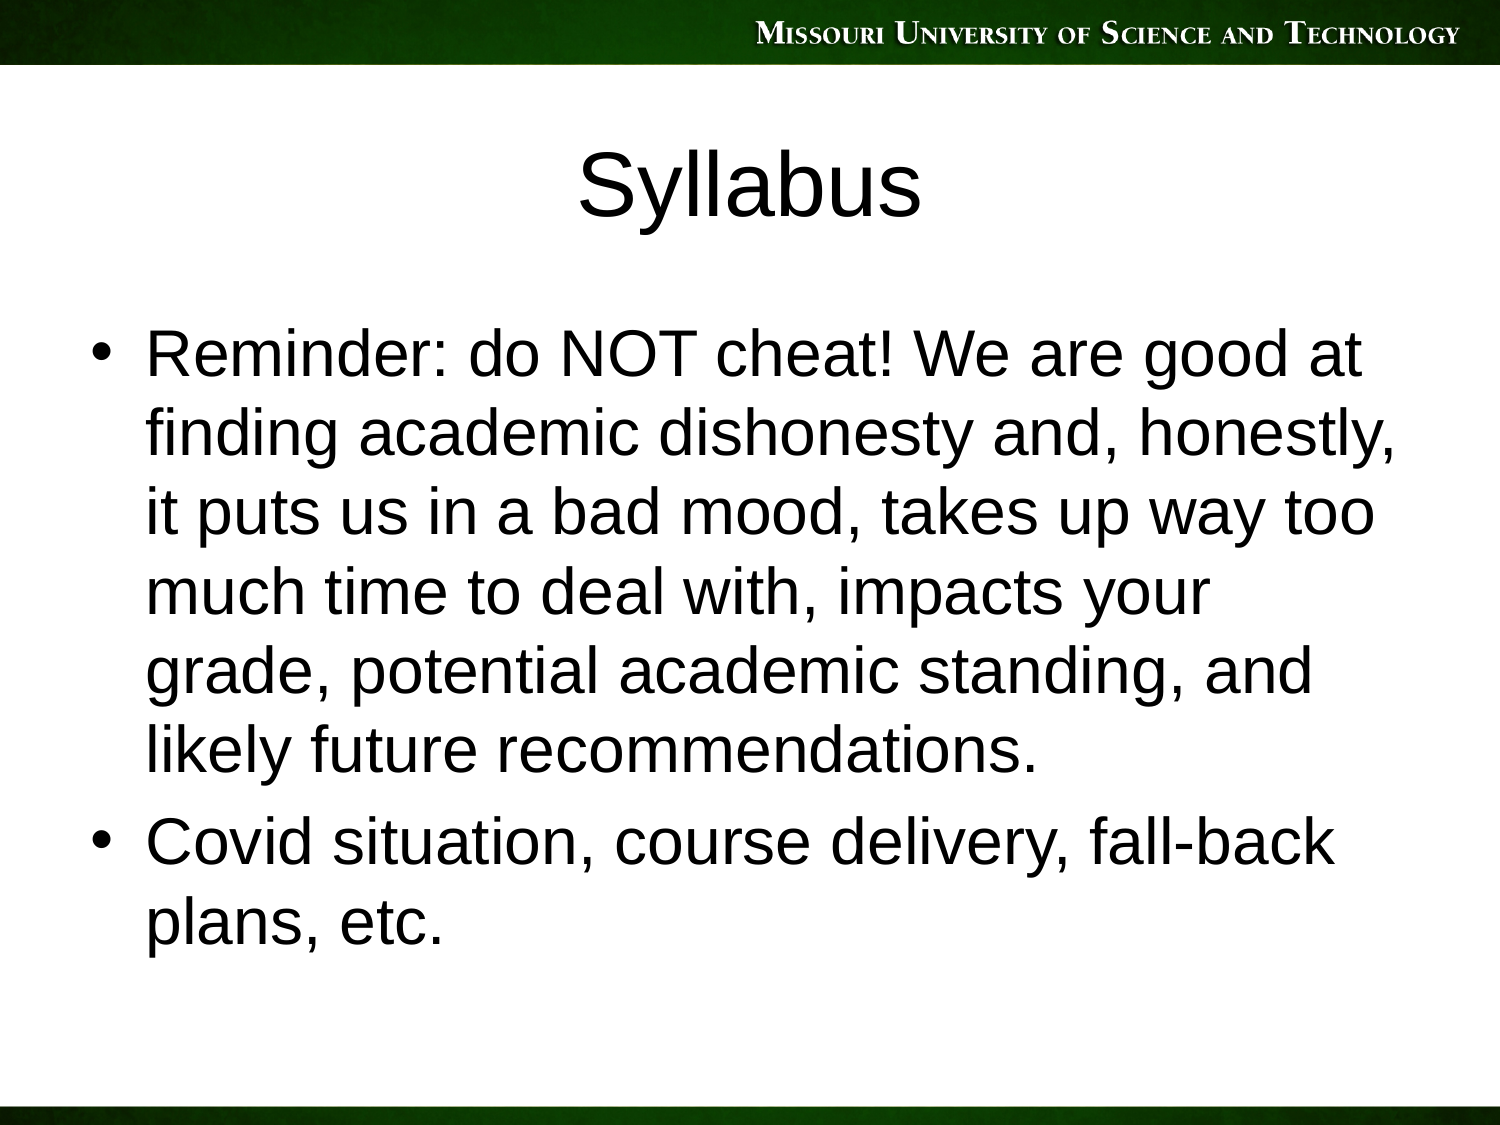

# Syllabus
Reminder: do NOT cheat! We are good at finding academic dishonesty and, honestly, it puts us in a bad mood, takes up way too much time to deal with, impacts your grade, potential academic standing, and likely future recommendations.
Covid situation, course delivery, fall-back plans, etc.